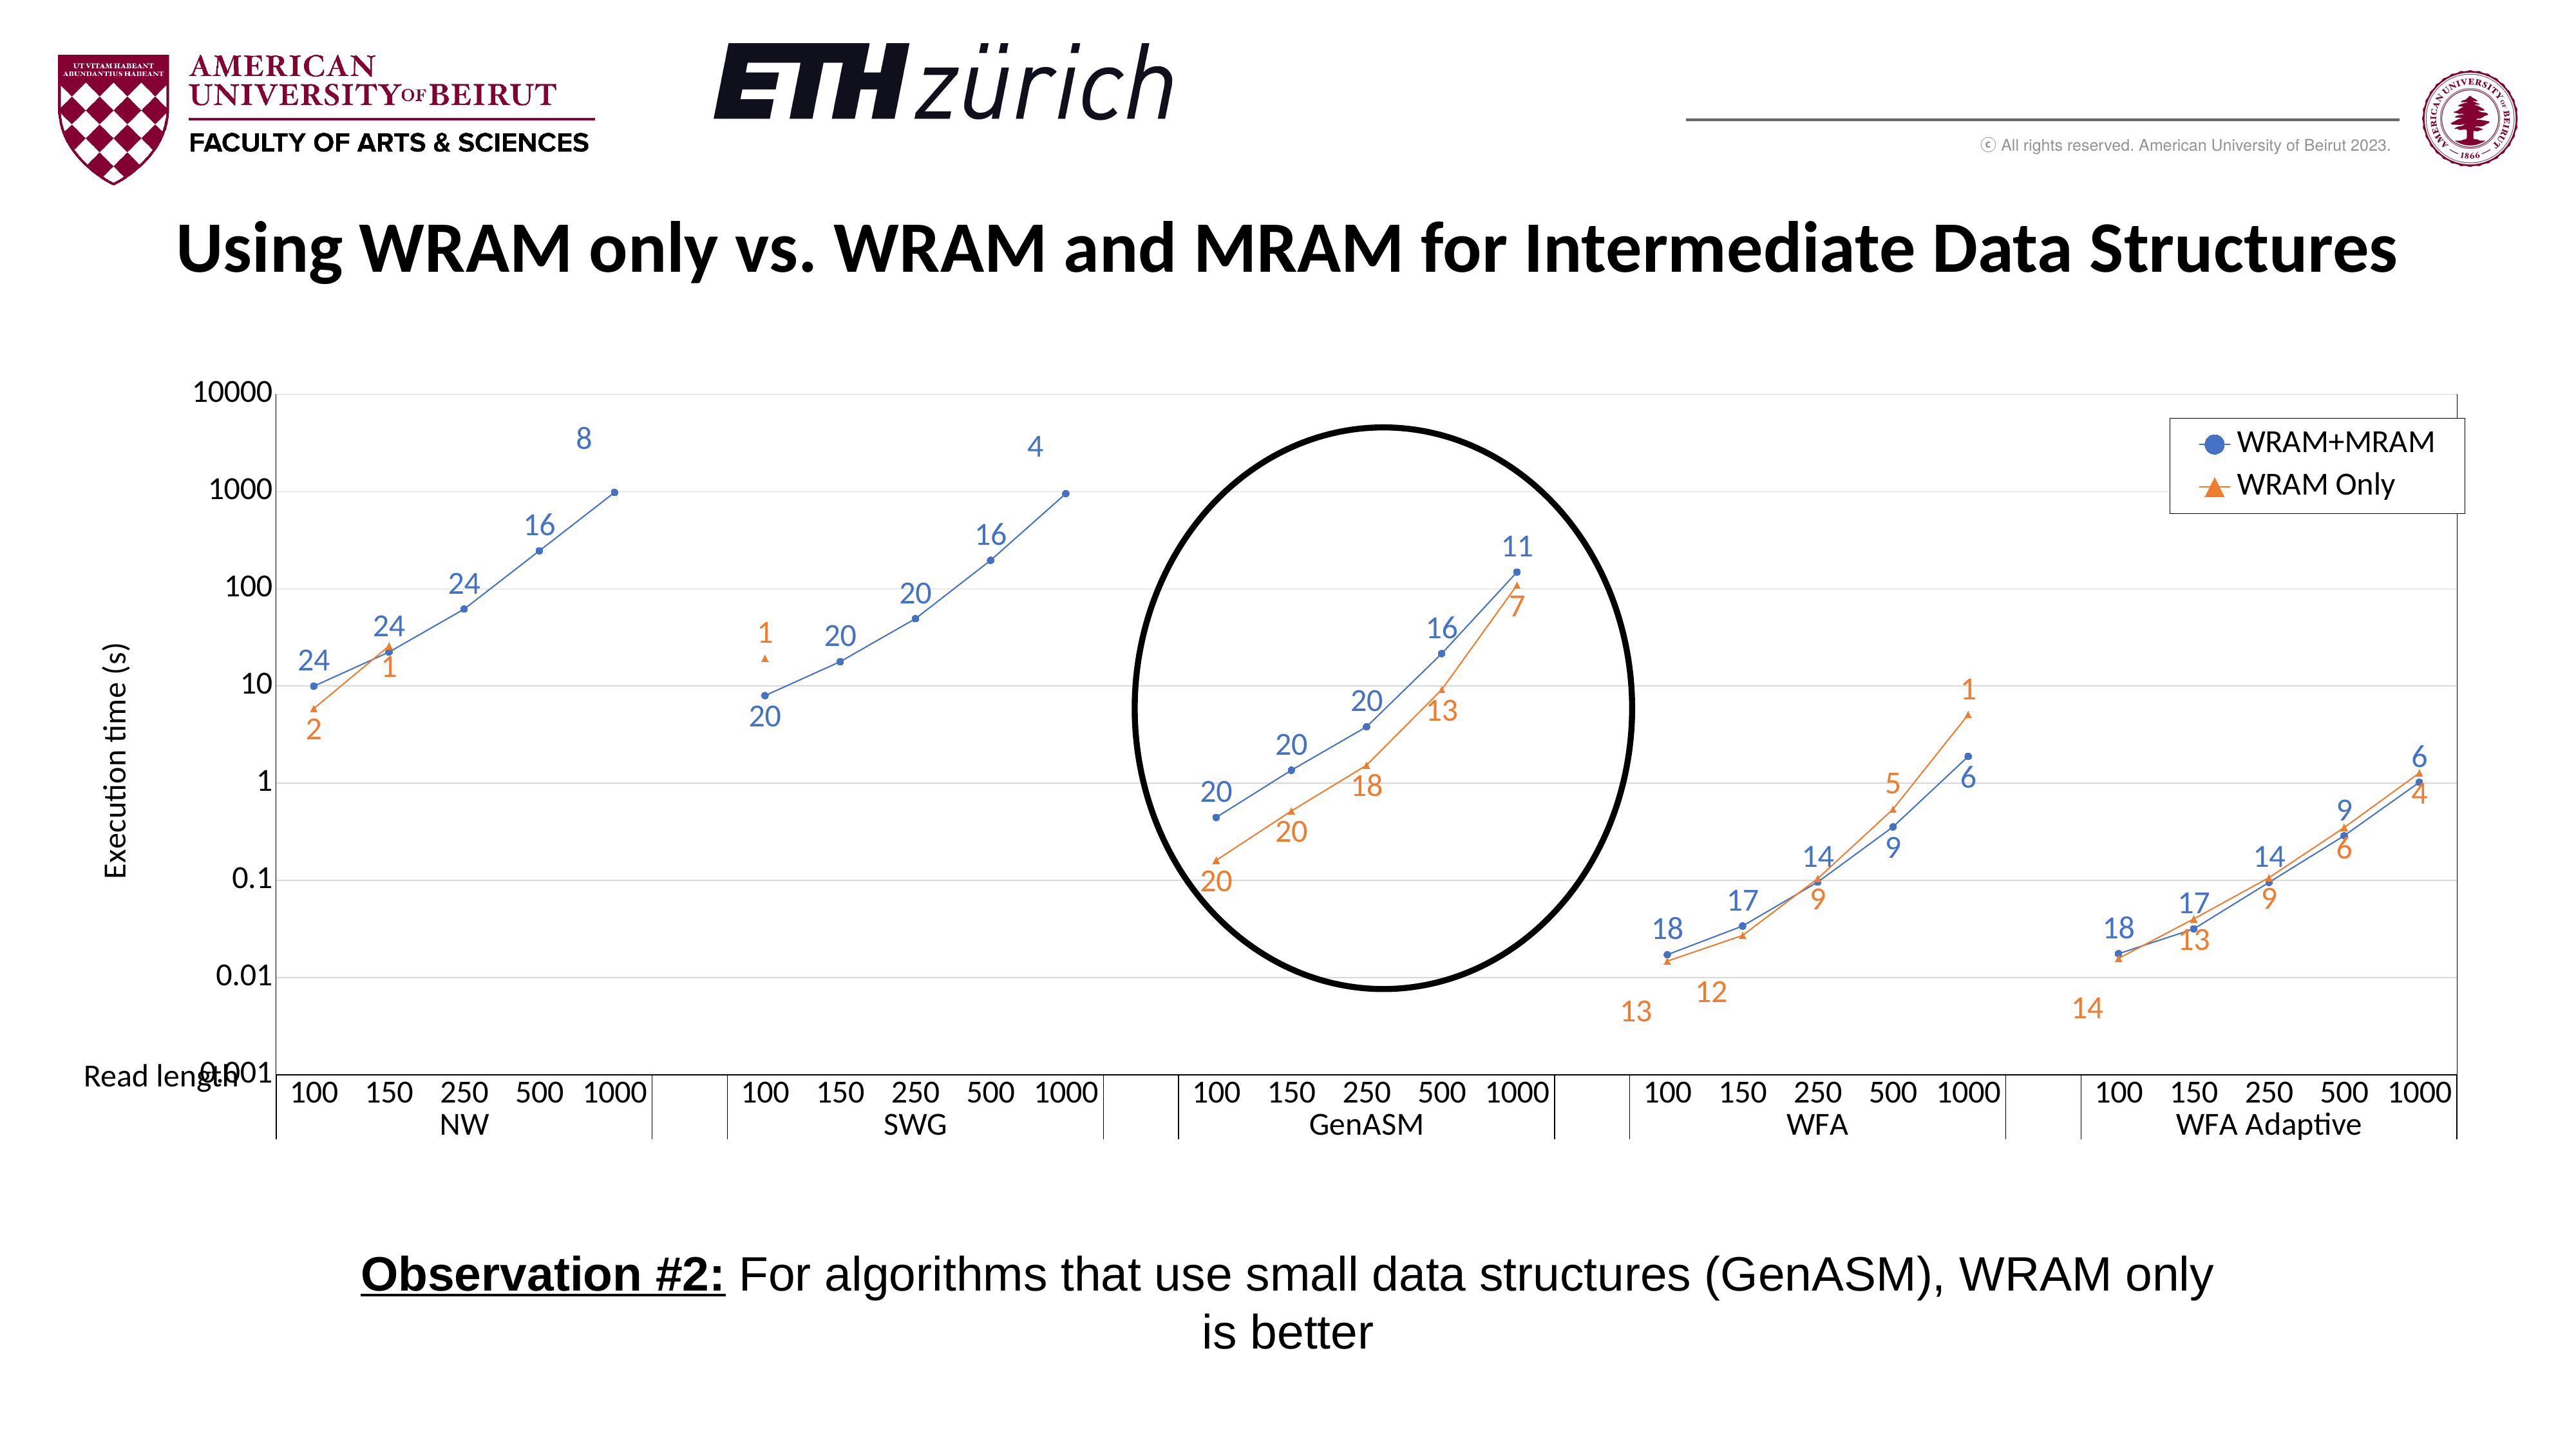

Using WRAM only vs. WRAM and MRAM for Intermediate Data Structures

### Chart

| Category | WRAM+MRAM | WRAM Only |
|---|---|---|
| 100 | 9.9576053615 | 5.857623577 |
| 150 | 22.308392525 | 25.77000618 |
| 250 | 61.867975234999996 | None |
| 500 | 245.7417411805 | None |
| 1000 | 980.3235473635 | None |
|  | None | None |
| 100 | 7.9657461645000005 | 19.248511632666663 |
| 150 | 17.801089286499998 | None |
| 250 | 49.18589401249999 | None |
| 500 | 196.104232788 | None |
| 1000 | 952.514404297 | None |
|  | None | None |
| 100 | 0.4447126686666667 | 0.1610003313333333 |
| 150 | 1.360327323666667 | 0.517854313 |
| 250 | 3.8083249730000004 | 1.5314030250000001 |
| 500 | 21.54062334733333 | 9.187212944 |
| 1000 | 148.489481608 | 108.93535614000001 |
|  | None | None |
| 100 | 0.017245332999999998 | 0.014792 |
| 150 | 0.03396366666666667 | 0.027201667 |
| 250 | 0.09621966633333334 | 0.10449433600000001 |
| 500 | 0.355202337 | 0.5400360026666666 |
| 1000 | 1.885723948 | 5.073207537333333 |
|  | None | None |
| 100 | 0.01763833333333333 | 0.015792999999999998 |
| 150 | 0.03175833433333333 | 0.0401855 |
| 250 | 0.09542400133333336 | 0.10668699933333331 |
| 500 | 0.28816299666666656 | 0.34993132966666674 |
| 1000 | 1.023446679 | 1.276117324666667 |
Read length

Observation #2: For algorithms that use small data structures (GenASM), WRAM only is better